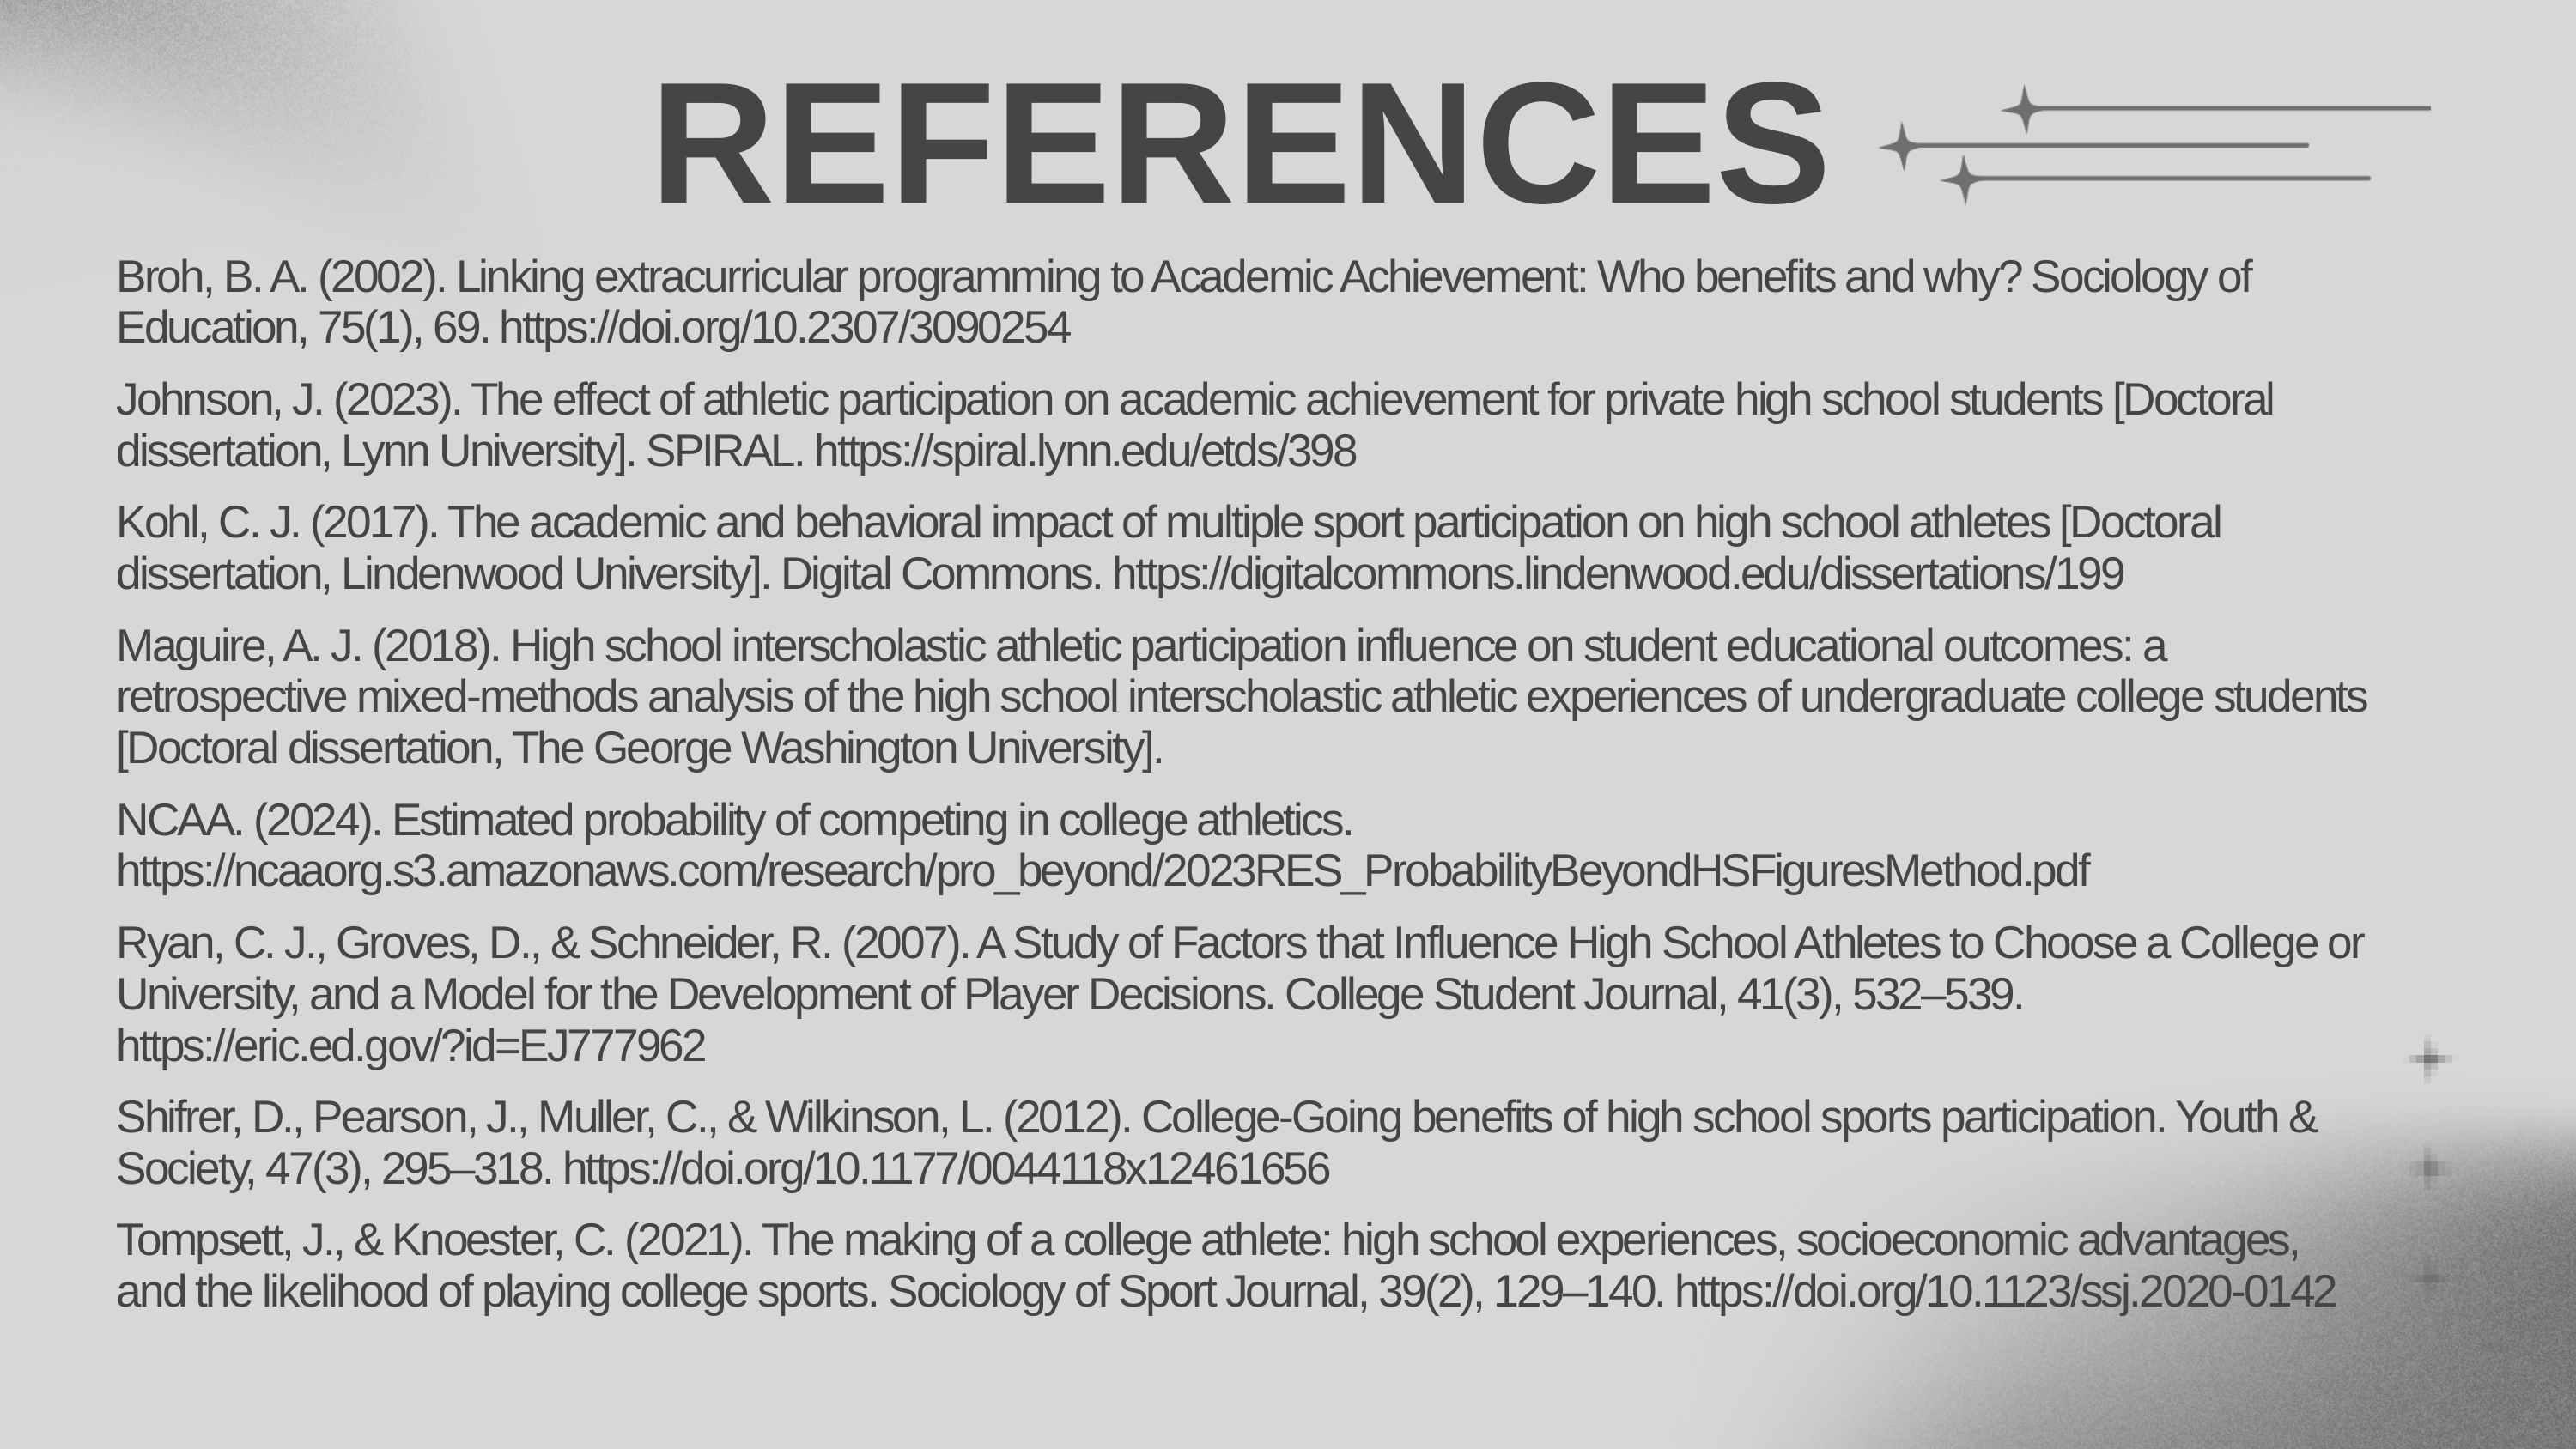

REFERENCES

Broh, B. A. (2002). Linking extracurricular programming to Academic Achievement: Who benefits and why? Sociology of Education, 75(1), 69. https://doi.org/10.2307/3090254

Johnson, J. (2023). The effect of athletic participation on academic achievement for private high school students [Doctoral dissertation, Lynn University]. SPIRAL. https://spiral.lynn.edu/etds/398

Kohl, C. J. (2017). The academic and behavioral impact of multiple sport participation on high school athletes [Doctoral dissertation, Lindenwood University]. Digital Commons. https://digitalcommons.lindenwood.edu/dissertations/199

Maguire, A. J. (2018). High school interscholastic athletic participation influence on student educational outcomes: a retrospective mixed-methods analysis of the high school interscholastic athletic experiences of undergraduate college students [Doctoral dissertation, The George Washington University].

NCAA. (2024). Estimated probability of competing in college athletics. https://ncaaorg.s3.amazonaws.com/research/pro_beyond/2023RES_ProbabilityBeyondHSFiguresMethod.pdf

Ryan, C. J., Groves, D., & Schneider, R. (2007). A Study of Factors that Influence High School Athletes to Choose a College or University, and a Model for the Development of Player Decisions. College Student Journal, 41(3), 532–539. https://eric.ed.gov/?id=EJ777962

Shifrer, D., Pearson, J., Muller, C., & Wilkinson, L. (2012). College-Going benefits of high school sports participation. Youth & Society, 47(3), 295–318. https://doi.org/10.1177/0044118x12461656

Tompsett, J., & Knoester, C. (2021). The making of a college athlete: high school experiences, socioeconomic advantages, and the likelihood of playing college sports. Sociology of Sport Journal, 39(2), 129–140. https://doi.org/10.1123/ssj.2020-0142